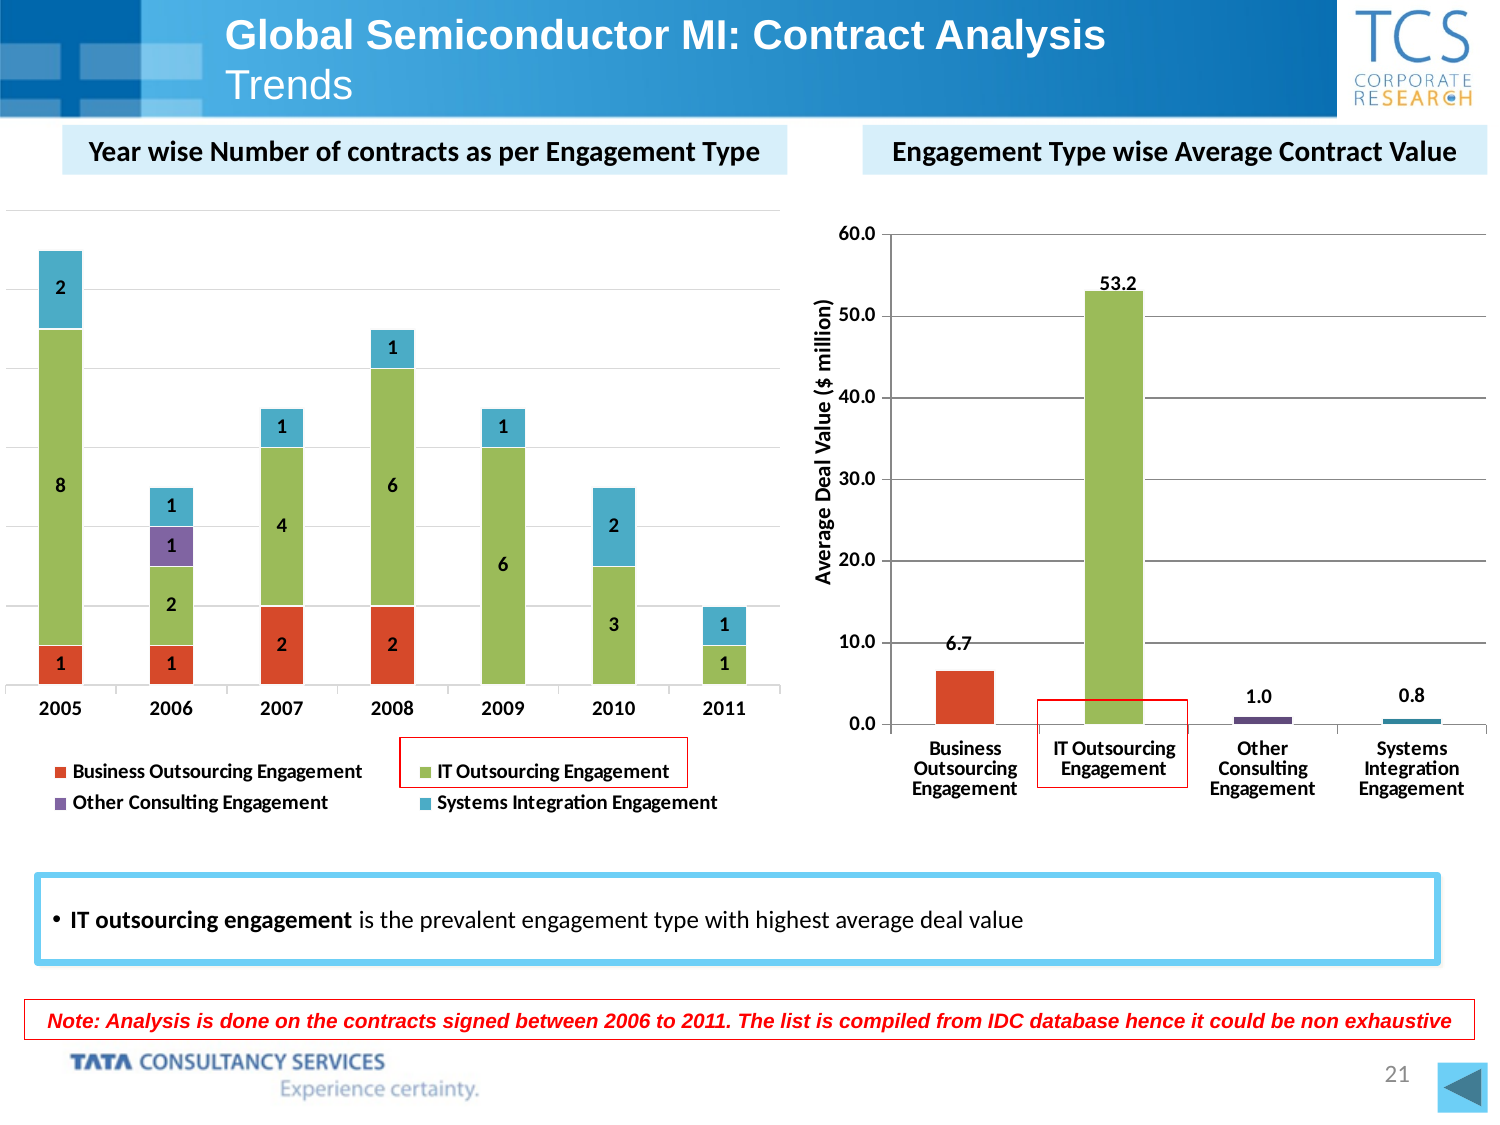

# Global Semiconductor MI: Contract Analysis Trends
Year wise Number of contracts as per Engagement Type
Engagement Type wise Average Contract Value

### Chart

| Category | Business Outsourcing Engagement | IT Outsourcing Engagement | Other Consulting Engagement | Systems Integration Engagement |
|---|---|---|---|---|
| 2005 | 1.0 | 8.0 | None | 2.0 |
| 2006 | 1.0 | 2.0 | 1.0 | 1.0 |
| 2007 | 2.0 | 4.0 | None | 1.0 |
| 2008 | 2.0 | 6.0 | None | 1.0 |
| 2009 | None | 6.0 | None | 1.0 |
| 2010 | None | 3.0 | None | 2.0 |
| 2011 | None | 1.0 | None | 1.0 |

### Chart

| Category | Average Deal Value ($ million) |
|---|---|
| Business Outsourcing Engagement | 6.686049666666668 |
| IT Outsourcing Engagement | 53.19453413333334 |
| Other Consulting Engagement | 1.0 |
| Systems Integration Engagement | 0.7510525 |
Average Deal Value ($ million)

IT outsourcing engagement is the prevalent engagement type with highest average deal value
Note: Analysis is done on the contracts signed between 2006 to 2011. The list is compiled from IDC database hence it could be non exhaustive
21